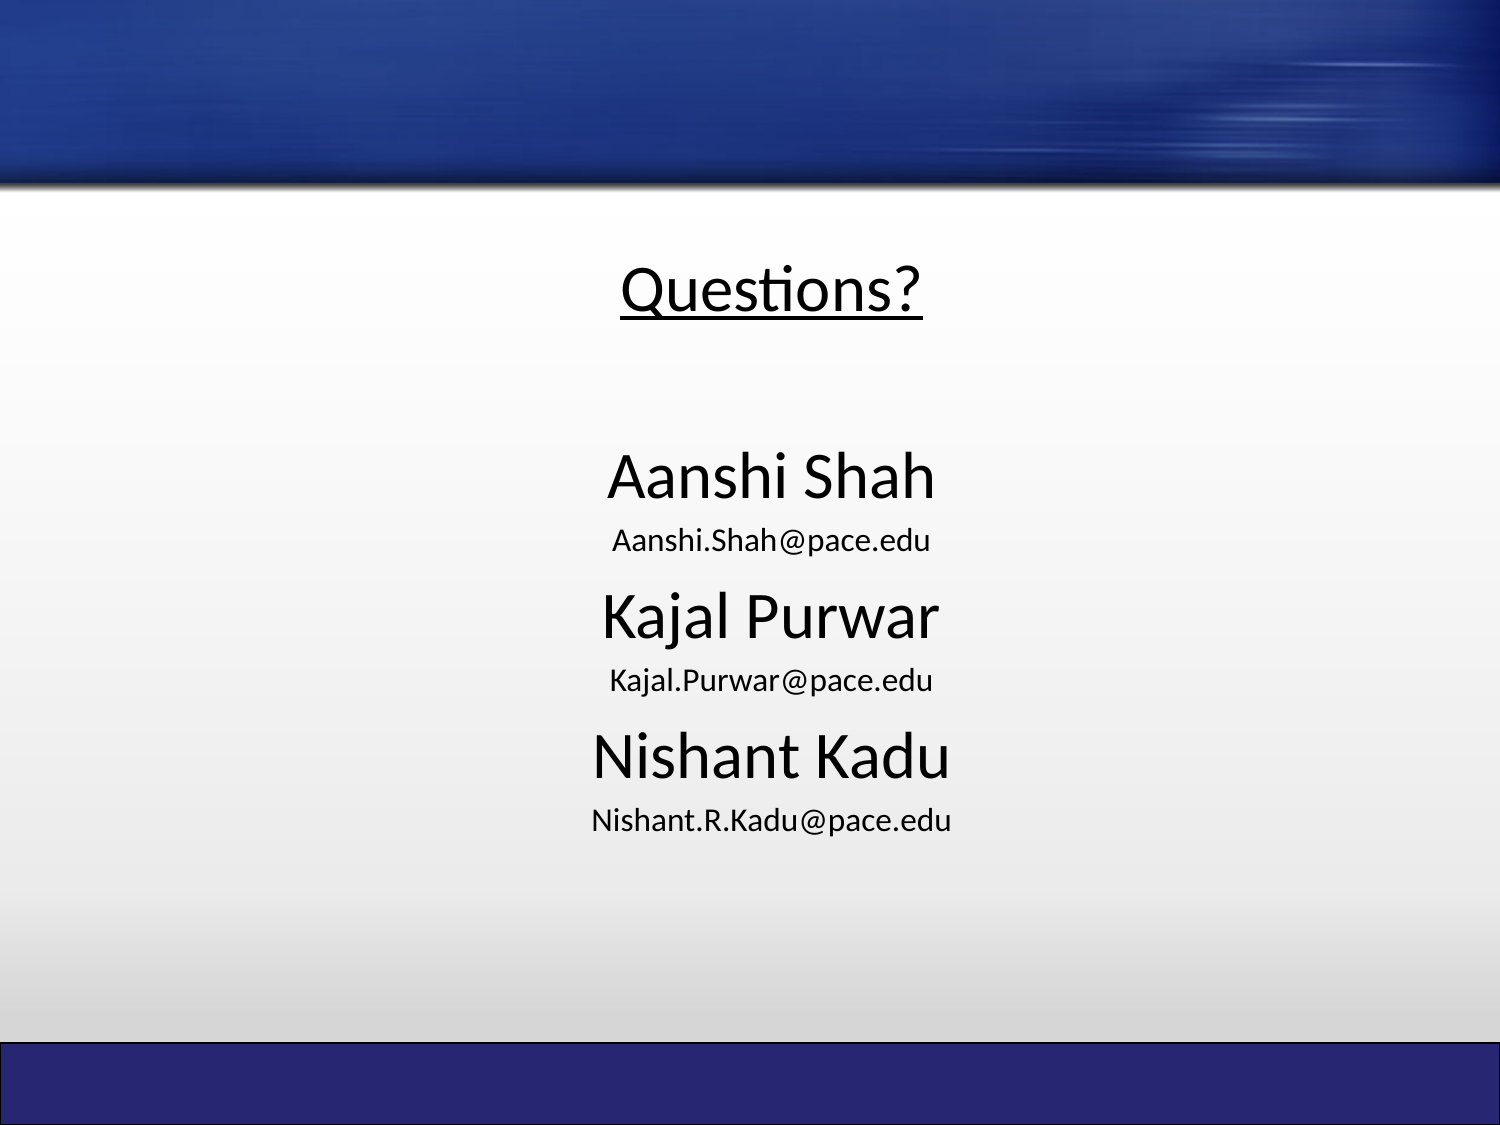

Questions?

Aanshi Shah
Aanshi.Shah@pace.edu
Kajal Purwar
Kajal.Purwar@pace.edu
Nishant Kadu
Nishant.R.Kadu@pace.edu